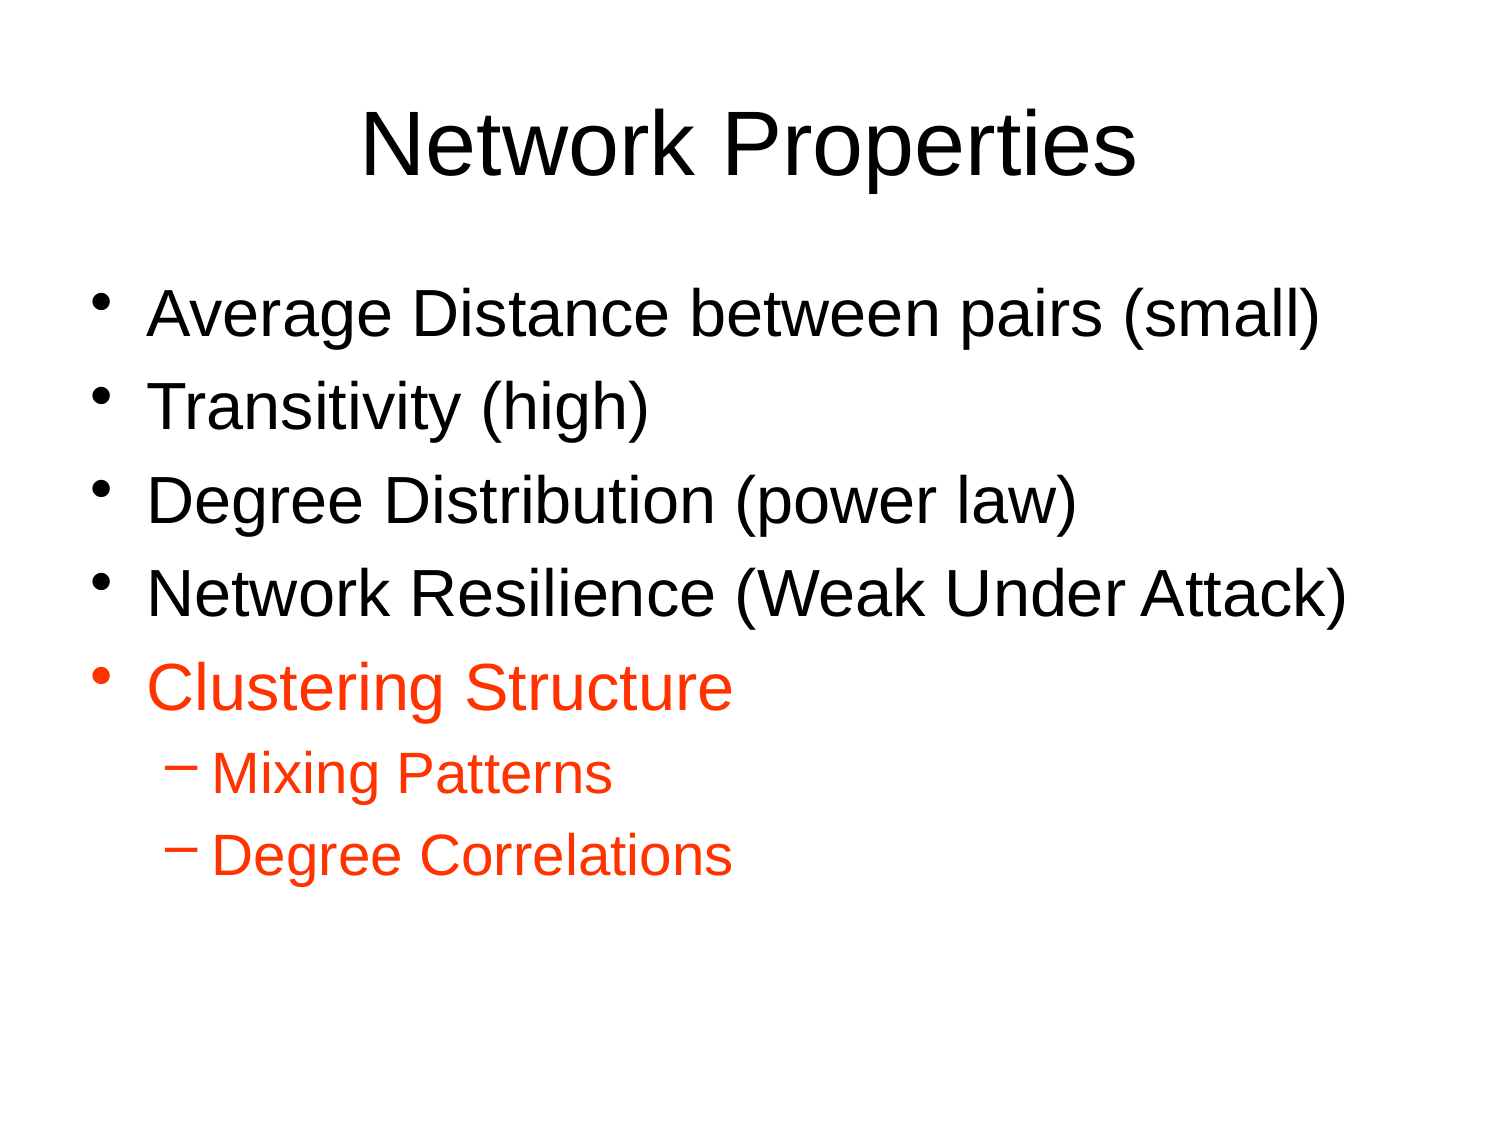

# Network Properties
Average Distance between pairs (small)
Transitivity (high)
Degree Distribution (power law)
Network Resilience (Weak Under Attack)
Clustering Structure
Mixing Patterns
Degree Correlations